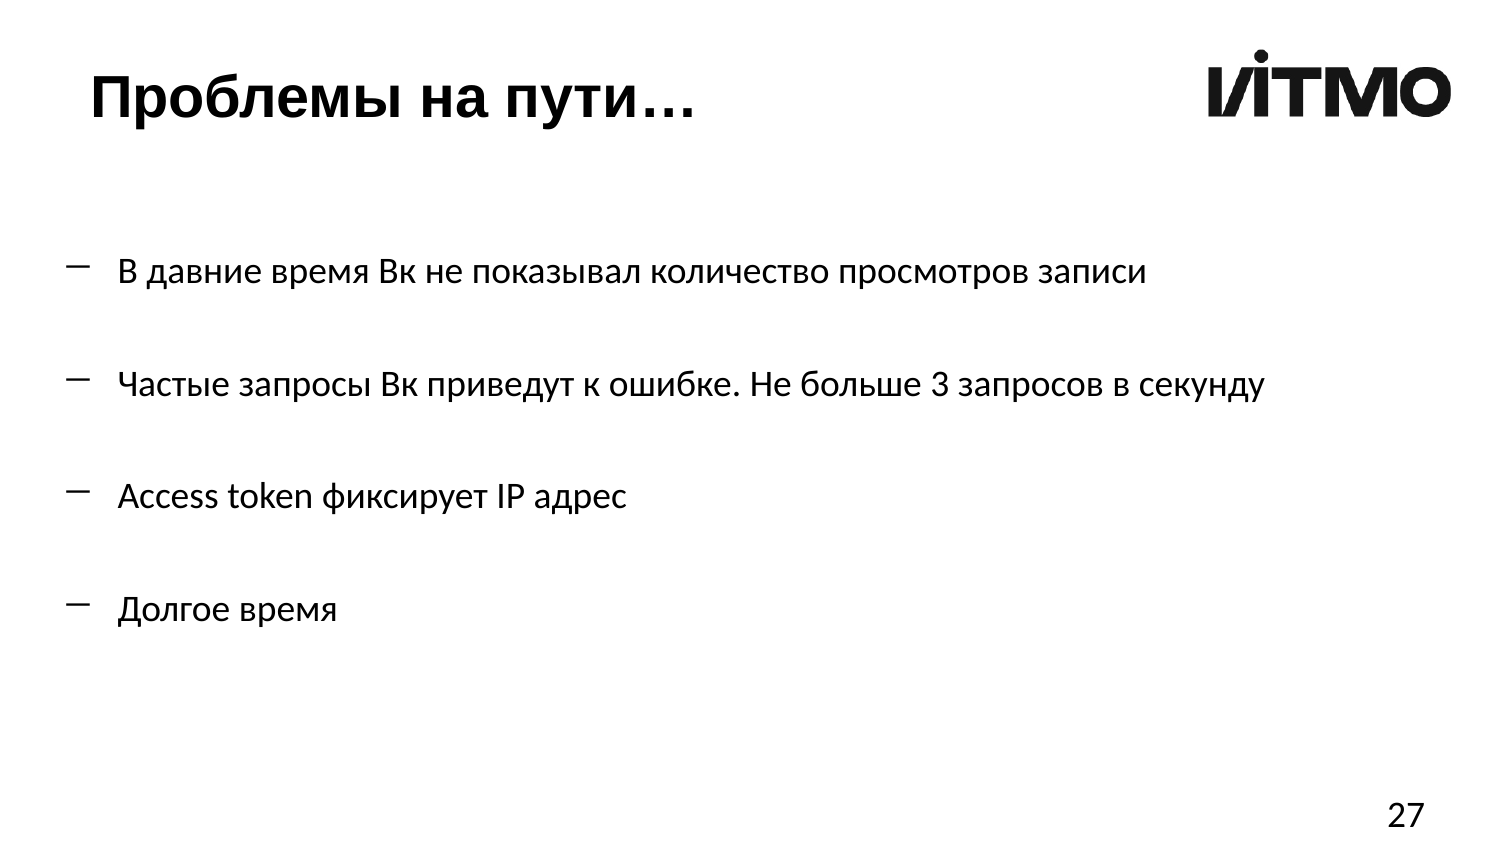

# Проблемы на пути…
В давние время Вк не показывал количество просмотров записи
Частые запросы Вк приведут к ошибке. Не больше 3 запросов в секунду
Access token фиксирует IP адрес
Долгое время

27